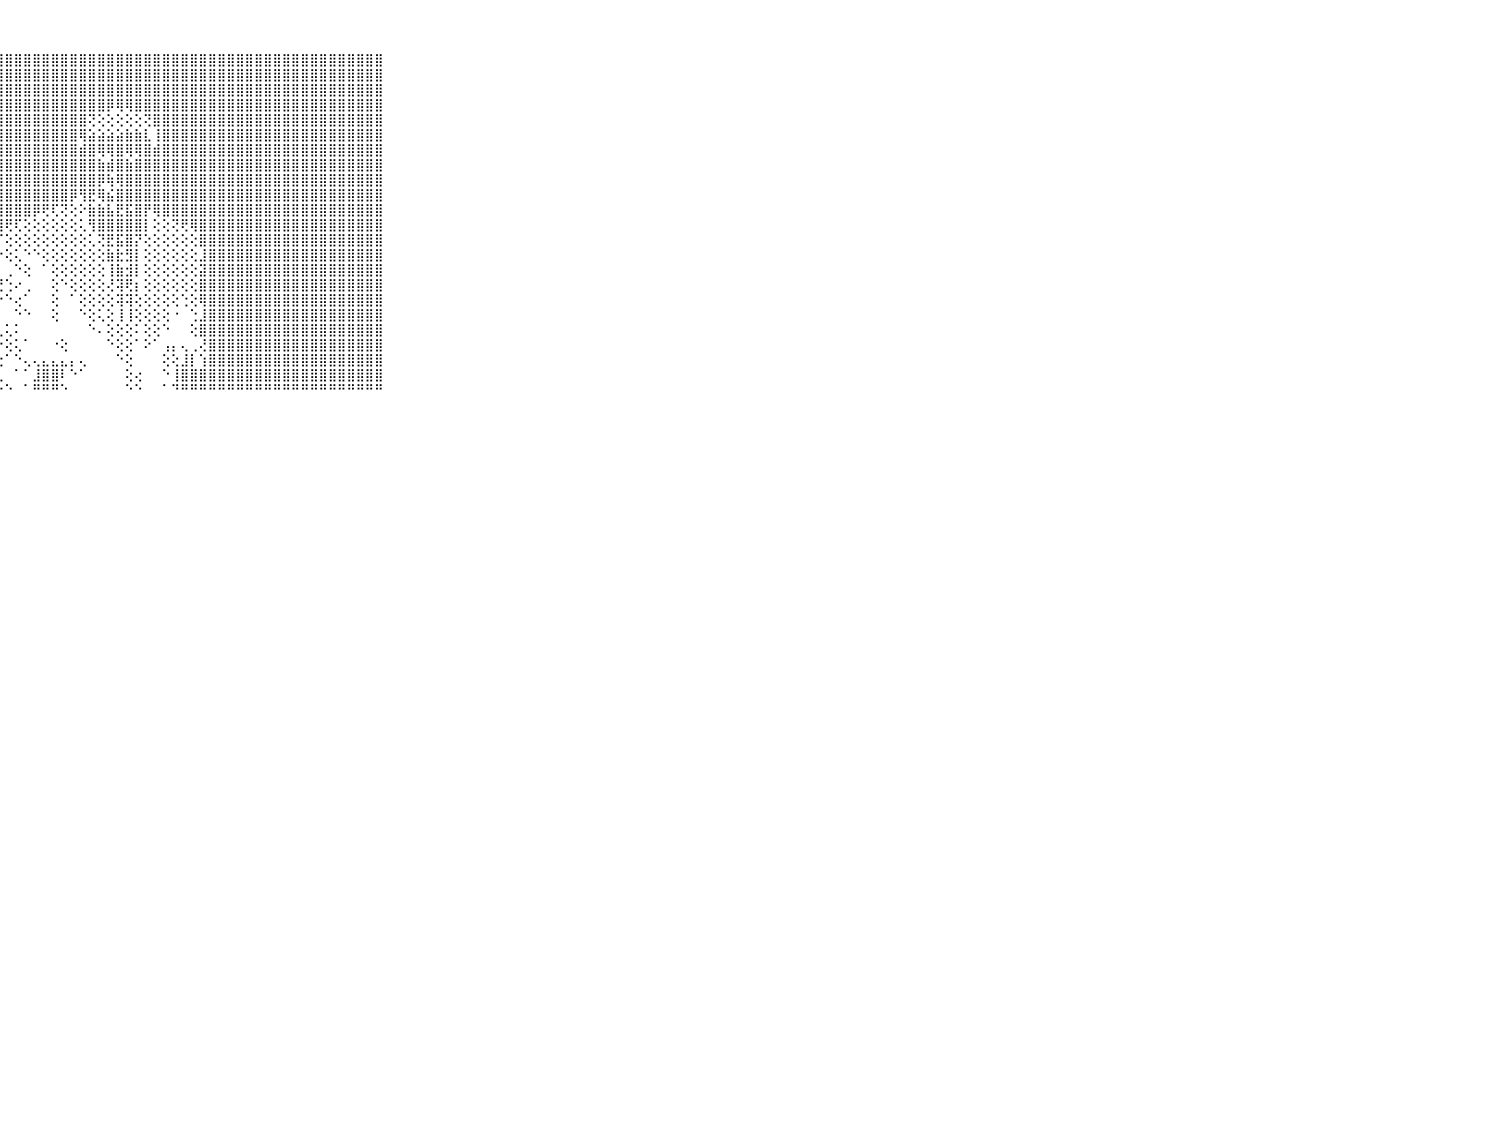

⠀⠀⠀⠀⠀⠀⠀⠀⠀⠀⠀⣿⣿⣿⣿⣿⣿⣿⣿⣿⣿⣿⣿⣿⣿⣿⣿⣿⣿⣿⣿⣿⣿⣿⣿⣿⣿⣿⣿⣿⣿⣿⣿⣿⣿⣿⣿⣿⣿⣿⣿⣿⣿⣿⣿⣿⣿⣿⣿⣿⣿⣿⣿⣿⣿⣿⣿⣿⣿⠀⠀⠀⠀⠀⠀⠀⠀⠀⠀⠀⠀
⠀⠀⠀⠀⠀⠀⠀⠀⠀⠀⠀⣿⣿⣿⣿⣿⣿⣿⣿⣿⣿⣿⣿⣿⣿⣿⣿⣿⣿⣿⣿⣿⣿⣿⣿⣿⣿⣿⣿⣿⣿⣿⣿⣿⣿⣿⣿⣿⣿⣿⣿⣿⣿⣿⣿⣿⣿⣿⣿⣿⣿⣿⣿⣿⣿⣿⣿⣿⣿⠀⠀⠀⠀⠀⠀⠀⠀⠀⠀⠀⠀
⠀⠀⠀⠀⠀⠀⠀⠀⠀⠀⠀⣿⣿⣿⣿⣿⣿⣿⣿⣿⣿⣿⣿⣿⣿⣿⣿⣿⣿⣿⣿⣿⣿⣿⣿⣿⣿⣿⣿⣿⣿⣿⣿⣿⣿⣿⣿⣿⣿⣿⣿⣿⣿⣿⣿⣿⣿⣿⣿⣿⣿⣿⣿⣿⣿⣿⣿⣿⣿⠀⠀⠀⠀⠀⠀⠀⠀⠀⠀⠀⠀
⠀⠀⠀⠀⠀⠀⠀⠀⠀⠀⠀⣿⣿⣿⣿⣿⣿⣿⣿⣿⣿⣿⣿⣿⣿⣿⣿⣿⣿⣿⣿⣿⣿⣿⣿⣿⣿⣿⣿⡿⢿⢿⣿⣿⣿⣿⣿⣿⣿⣿⣿⣿⣿⣿⣿⣿⣿⣿⣿⣿⣿⣿⣿⣿⣿⣿⣿⣿⣿⠀⠀⠀⠀⠀⠀⠀⠀⠀⠀⠀⠀
⠀⠀⠀⠀⠀⠀⠀⠀⠀⠀⠀⣿⣿⣿⣿⣿⣿⣿⣿⣿⣿⣿⣿⣿⣿⣿⣿⣿⣿⣿⣿⣿⣿⣿⣿⣿⣿⢝⢕⢕⢕⢕⢕⢝⣿⣿⣿⣿⣿⣿⣿⣿⣿⣿⣿⣿⣿⣿⣿⣿⣿⣿⣿⣿⣿⣿⣿⣿⣿⠀⠀⠀⠀⠀⠀⠀⠀⠀⠀⠀⠀
⠀⠀⠀⠀⠀⠀⠀⠀⠀⠀⠀⣿⣿⣿⣿⣿⣿⣿⣿⣿⣿⣿⣿⣿⣿⣿⣿⣿⣿⣿⣿⣿⣿⣿⣿⣿⢿⣵⣵⣵⣵⣷⣷⣇⢸⣿⣿⣿⣿⣿⣿⣿⣿⣿⣿⣿⣿⣿⣿⣿⣿⣿⣿⣿⣿⣿⣿⣿⣿⠀⠀⠀⠀⠀⠀⠀⠀⠀⠀⠀⠀
⠀⠀⠀⠀⠀⠀⠀⠀⠀⠀⠀⣿⣿⣿⣿⣿⣿⣿⣿⣿⣿⣿⣿⣿⣿⣿⣿⣿⣿⣿⣿⣿⣿⣿⣿⣿⣾⣿⢿⢿⣿⢿⢿⣿⣾⣿⣿⣿⣿⣿⣿⣿⣿⣿⣿⣿⣿⣿⣿⣿⣿⣿⣿⣿⣿⣿⣿⣿⣿⠀⠀⠀⠀⠀⠀⠀⠀⠀⠀⠀⠀
⠀⠀⠀⠀⠀⠀⠀⠀⠀⠀⠀⣿⣿⣿⣿⣿⣿⣿⣿⣿⣿⣿⣿⣿⣿⣿⣿⣿⣿⣿⣿⣿⣿⣿⣿⣿⣿⣿⣷⣾⣿⣷⣿⣿⣿⣿⣿⣿⣿⣿⣿⣿⣿⣿⣿⣿⣿⣿⣿⣿⣿⣿⣿⣿⣿⣿⣿⣿⣿⠀⠀⠀⠀⠀⠀⠀⠀⠀⠀⠀⠀
⠀⠀⠀⠀⠀⠀⠀⠀⠀⠀⠀⣿⣿⣿⣿⣿⣿⣿⣿⣿⣿⣿⣿⣿⣿⣿⣿⣿⣿⣿⣿⣿⣿⣿⣿⣿⣿⣿⡿⢷⢿⣿⣿⣿⣿⣿⣿⣿⣿⣿⣿⣿⣿⣿⣿⣿⣿⣿⣿⣿⣿⣿⣿⣿⣿⣿⣿⣿⣿⠀⠀⠀⠀⠀⠀⠀⠀⠀⠀⠀⠀
⠀⠀⠀⠀⠀⠀⠀⠀⠀⠀⠀⣿⣿⣿⣿⣿⣿⣿⣿⣿⣿⣿⣿⣿⣿⣿⣿⣿⣿⣿⣿⣿⣿⣿⣿⡿⢻⣟⢿⣮⣿⣿⣿⣿⣿⣿⣿⣿⣿⣿⣿⣿⣿⣿⣿⣿⣿⣿⣿⣿⣿⣿⣿⣿⣿⣿⣿⣿⣿⠀⠀⠀⠀⠀⠀⠀⠀⠀⠀⠀⠀
⠀⠀⠀⠀⠀⠀⠀⠀⠀⠀⠀⣿⣿⣿⣿⣿⣿⣿⣿⣿⣿⣿⣿⣿⣿⣿⣿⣿⣿⣿⣿⡿⢟⢏⢝⢕⠕⣷⣷⣧⣟⣯⣿⡟⢿⣿⣿⣿⣿⣿⣿⣿⣿⣿⣿⣿⣿⣿⣿⣿⣿⣿⣿⣿⣿⣿⣿⣿⣿⠀⠀⠀⠀⠀⠀⠀⠀⠀⠀⠀⠀
⠀⠀⠀⠀⠀⠀⠀⠀⠀⠀⠀⣿⣿⣿⣿⣿⣿⣿⣿⣿⣿⣿⣿⣿⣿⣿⣿⣿⢟⢏⢕⢕⢕⢕⢕⢕⢅⢻⣿⣿⣿⣿⣿⡇⢕⢕⢝⢟⢿⣿⣿⣿⣿⣿⣿⣿⣿⣿⣿⣿⣿⣿⣿⣿⣿⣿⣿⣿⣿⠀⠀⠀⠀⠀⠀⠀⠀⠀⠀⠀⠀
⠀⠀⠀⠀⠀⠀⠀⠀⠀⠀⠀⣿⣿⣿⣿⣿⣿⣿⣿⣿⣿⣿⣿⣿⣿⣿⣿⡏⢕⢕⢕⢕⢕⢕⢕⢕⢕⢅⢝⣟⣯⣿⡝⢕⢕⢕⢕⢕⢕⣿⣿⣿⣿⣿⣿⣿⣿⣿⣿⣿⣿⣿⣿⣿⣿⣿⣿⣿⣿⠀⠀⠀⠀⠀⠀⠀⠀⠀⠀⠀⠀
⠀⠀⠀⠀⠀⠀⠀⠀⠀⠀⠀⣿⣿⣿⣿⣿⣿⣿⣿⣿⣿⣿⣿⣿⣿⣿⣿⡕⢕⢅⠑⠑⢕⢕⢕⢕⢕⢕⢕⣷⣗⣻⡇⢕⢕⢕⢕⢕⢕⣸⣿⣿⣿⣿⣿⣿⣿⣿⣿⣿⣿⣿⣿⣿⣿⣿⣿⣿⣿⠀⠀⠀⠀⠀⠀⠀⠀⠀⠀⠀⠀
⠀⠀⠀⠀⠀⠀⠀⠀⠀⠀⠀⣿⣿⣿⣿⣿⣿⣿⣿⣿⣿⣿⣿⣿⣿⣿⣿⡇⢀⠑⢕⠀⠁⢕⢕⢕⢕⢕⢕⢸⣷⣺⡇⢕⢕⢕⢕⢕⢕⣽⣿⣿⣿⣿⣿⣿⣿⣿⣿⣿⣿⣿⣿⣿⣿⣿⣿⣿⣿⠀⠀⠀⠀⠀⠀⠀⠀⠀⠀⠀⠀
⠀⠀⠀⠀⠀⠀⠀⠀⠀⠀⠀⣿⣿⣿⣿⣿⣿⣿⣿⣿⣿⣿⣿⣿⣿⣿⡿⢜⢑⠔⢀⠀⠀⢕⠑⢕⢕⢕⢕⢜⢽⢟⡆⢕⢕⢕⢕⢕⢕⣿⣿⣿⣿⣿⣿⣿⣿⣿⣿⣿⣿⣿⣿⣿⣿⣿⣿⣿⣿⠀⠀⠀⠀⠀⠀⠀⠀⠀⠀⠀⠀
⠀⠀⠀⠀⠀⠀⠀⠀⠀⠀⠀⣿⣿⣿⣿⣿⣿⣿⣿⣿⣿⣿⣿⣿⣿⣿⢕⠑⠑⢔⠁⠀⠀⢕⠀⠁⢕⢕⢕⢕⢽⢽⢕⢕⢕⢕⢕⢑⢕⢿⣿⣿⣿⣿⣿⣿⣿⣿⣿⣿⣿⣿⣿⣿⣿⣿⣿⣿⣿⠀⠀⠀⠀⠀⠀⠀⠀⠀⠀⠀⠀
⠀⠀⠀⠀⠀⠀⠀⠀⠀⠀⠀⣿⣿⣿⣿⣿⣿⣿⣿⣿⣿⣿⣿⣿⣿⢇⠔⠀⠀⠑⠑⠀⠀⢕⠀⠀⠑⢕⢅⢕⢸⢸⢕⢕⢕⢕⠐⠀⢑⣸⣿⣿⣿⣿⣿⣿⣿⣿⣿⣿⣿⣿⣿⣿⣿⣿⣿⣿⣿⠀⠀⠀⠀⠀⠀⠀⠀⠀⠀⠀⠀
⠀⠀⠀⠀⠀⠀⠀⠀⠀⠀⠀⣿⣿⣿⣿⣿⣿⣿⣿⣿⣿⣿⣿⣿⣿⢕⠕⢅⢅⠅⠀⠀⠀⠀⠀⠀⠀⠑⠄⢕⢕⢕⠅⢕⢕⠑⠀⠀⢕⣿⣿⣿⣿⣿⣿⣿⣿⣿⣿⣿⣿⣿⣿⣿⣿⣿⣿⣿⣿⠀⠀⠀⠀⠀⠀⠀⠀⠀⠀⠀⠀
⠀⠀⠀⠀⠀⠀⠀⠀⠀⠀⠀⣿⣿⣿⣿⣿⣿⣿⣿⣿⣿⣿⣿⣿⣿⢕⠅⠐⢕⢅⠁⠀⠀⠐⢕⠀⠀⠀⠀⠑⢕⢕⠁⠕⠁⢠⡄⢄⢀⢜⣿⣿⣿⣿⣿⣿⣿⣿⣿⣿⣿⣿⣿⣿⣿⣿⣿⣿⣿⠀⠀⠀⠀⠀⠀⠀⠀⠀⠀⠀⠀
⠀⠀⠀⠀⠀⠀⠀⠀⠀⠀⠀⣿⣿⣿⣿⣿⣿⣿⣿⣿⣿⣿⣿⣿⣿⡇⢅⢔⠁⠑⢄⢄⣄⣄⣄⡄⢄⠀⠀⠀⠑⢕⠀⠀⠀⢕⢕⣸⡇⢱⣿⣿⣿⣿⣿⣿⣿⣿⣿⣿⣿⣿⣿⣿⣿⣿⣿⣿⣿⠀⠀⠀⠀⠀⠀⠀⠀⠀⠀⠀⠀
⠀⠀⠀⠀⠀⠀⠀⠀⠀⠀⠀⣿⣿⣿⣿⣿⣿⣿⣿⣿⣿⣿⣿⣿⣿⣿⣕⢅⠀⠁⠁⣸⣿⣿⠇⠑⠁⠀⠀⠀⠀⢕⢔⠀⠀⠑⢸⣿⣿⣿⣿⣿⣿⣿⣿⣿⣿⣿⣿⣿⣿⣿⣿⣿⣿⣿⣿⣿⣿⠀⠀⠀⠀⠀⠀⠀⠀⠀⠀⠀⠀
⠀⠀⠀⠀⠀⠀⠀⠀⠀⠀⠀⠛⠛⠛⠛⠛⠛⠛⠛⠛⠛⠛⠛⠛⠛⠛⠛⠓⠑⠀⠁⠛⠛⠛⠑⠀⠀⠀⠀⠀⠀⠑⠑⠀⠀⠁⠙⠛⠛⠛⠛⠛⠛⠛⠛⠛⠛⠛⠛⠛⠛⠛⠛⠛⠛⠛⠛⠛⠛⠀⠀⠀⠀⠀⠀⠀⠀⠀⠀⠀⠀